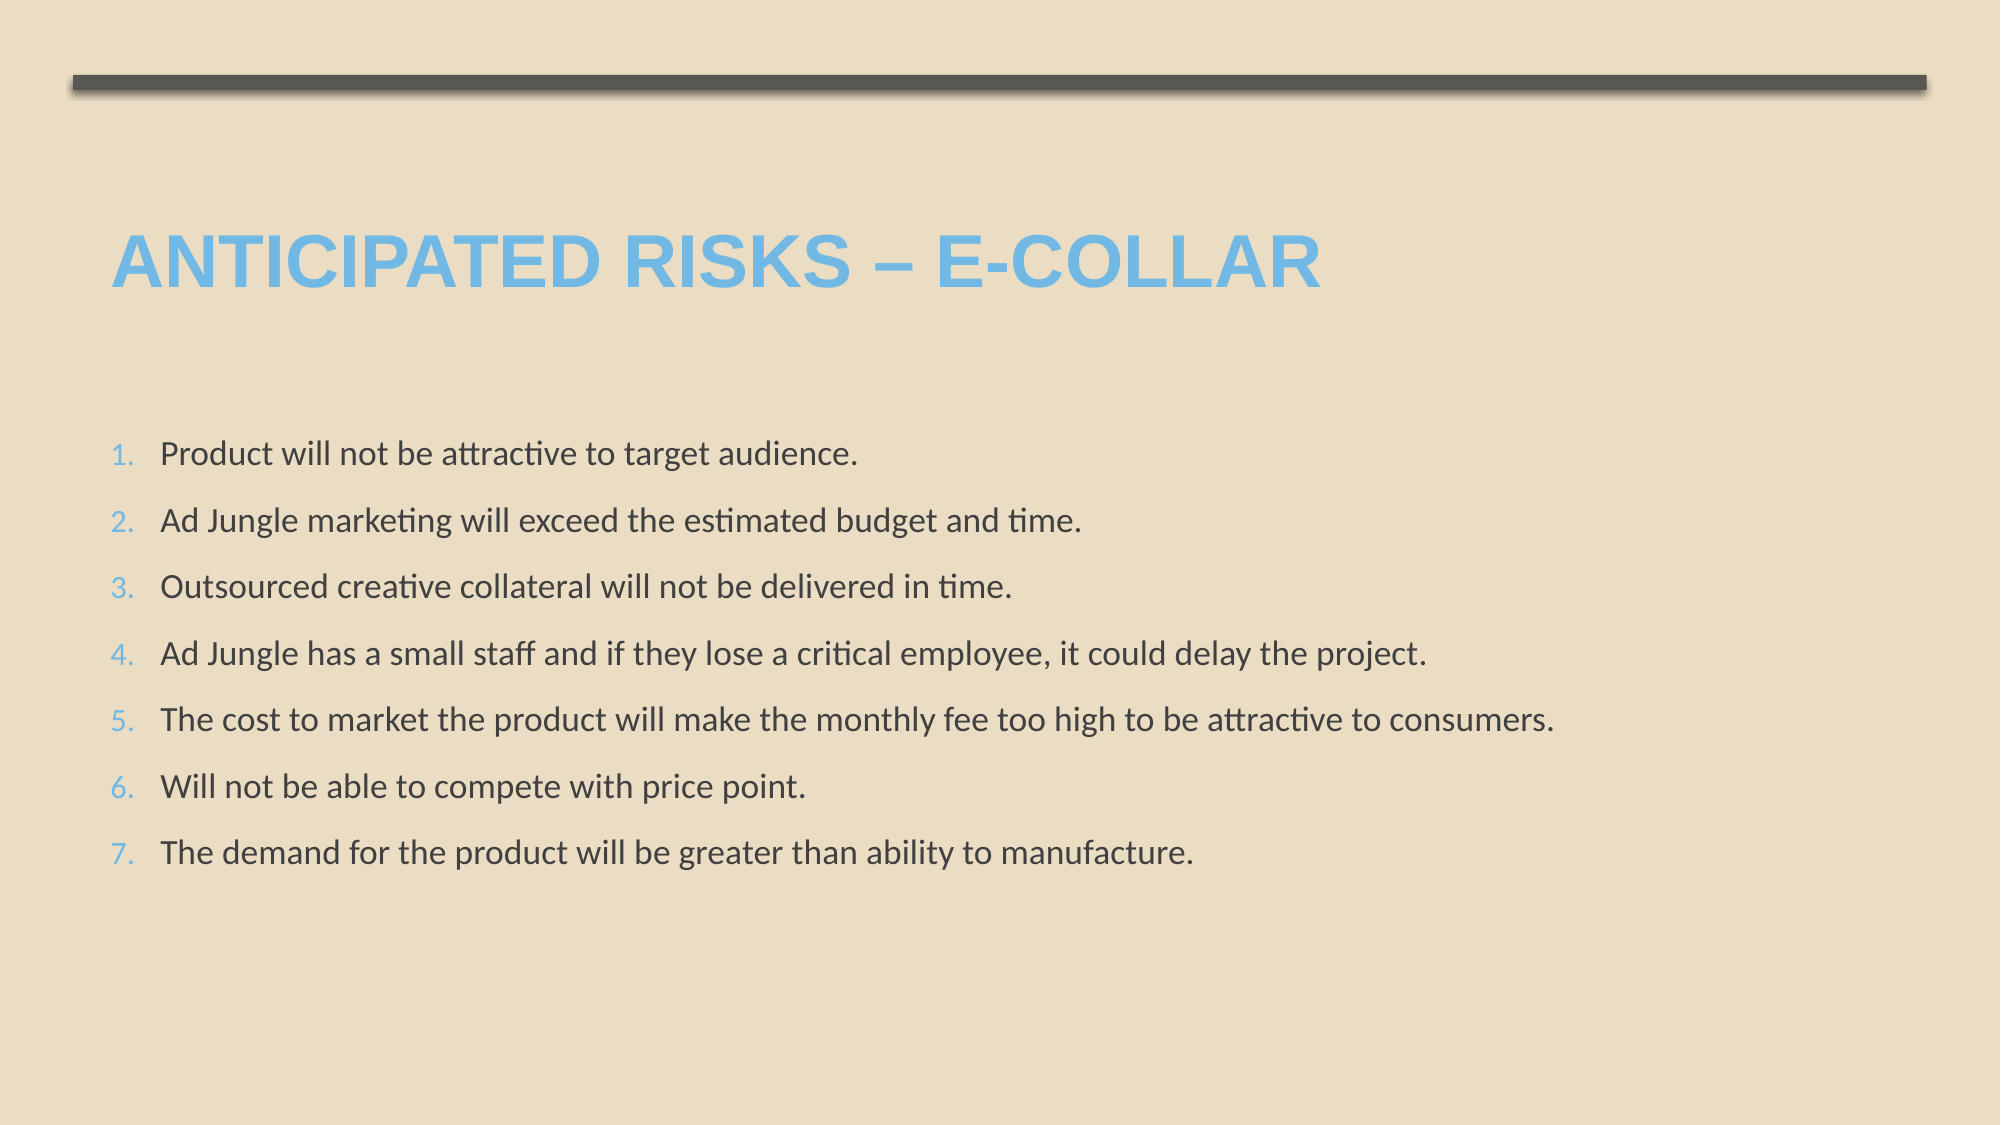

# Anticipated Risks – E-collar
Product will not be attractive to target audience.
Ad Jungle marketing will exceed the estimated budget and time.
Outsourced creative collateral will not be delivered in time.
Ad Jungle has a small staff and if they lose a critical employee, it could delay the project.
The cost to market the product will make the monthly fee too high to be attractive to consumers.
Will not be able to compete with price point.
The demand for the product will be greater than ability to manufacture.